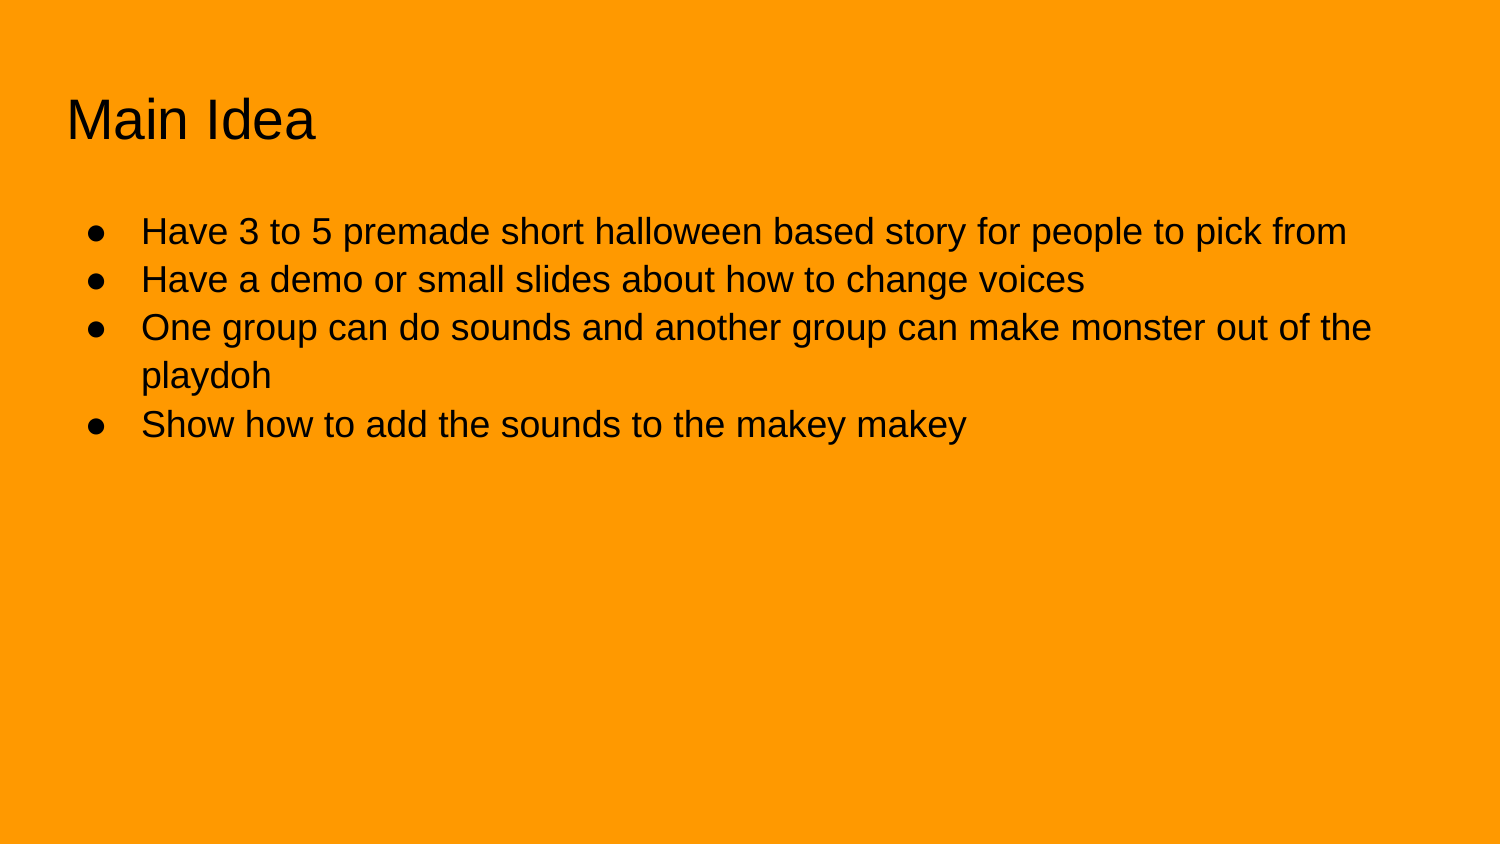

# Main Idea
Have 3 to 5 premade short halloween based story for people to pick from
Have a demo or small slides about how to change voices
One group can do sounds and another group can make monster out of the playdoh
Show how to add the sounds to the makey makey